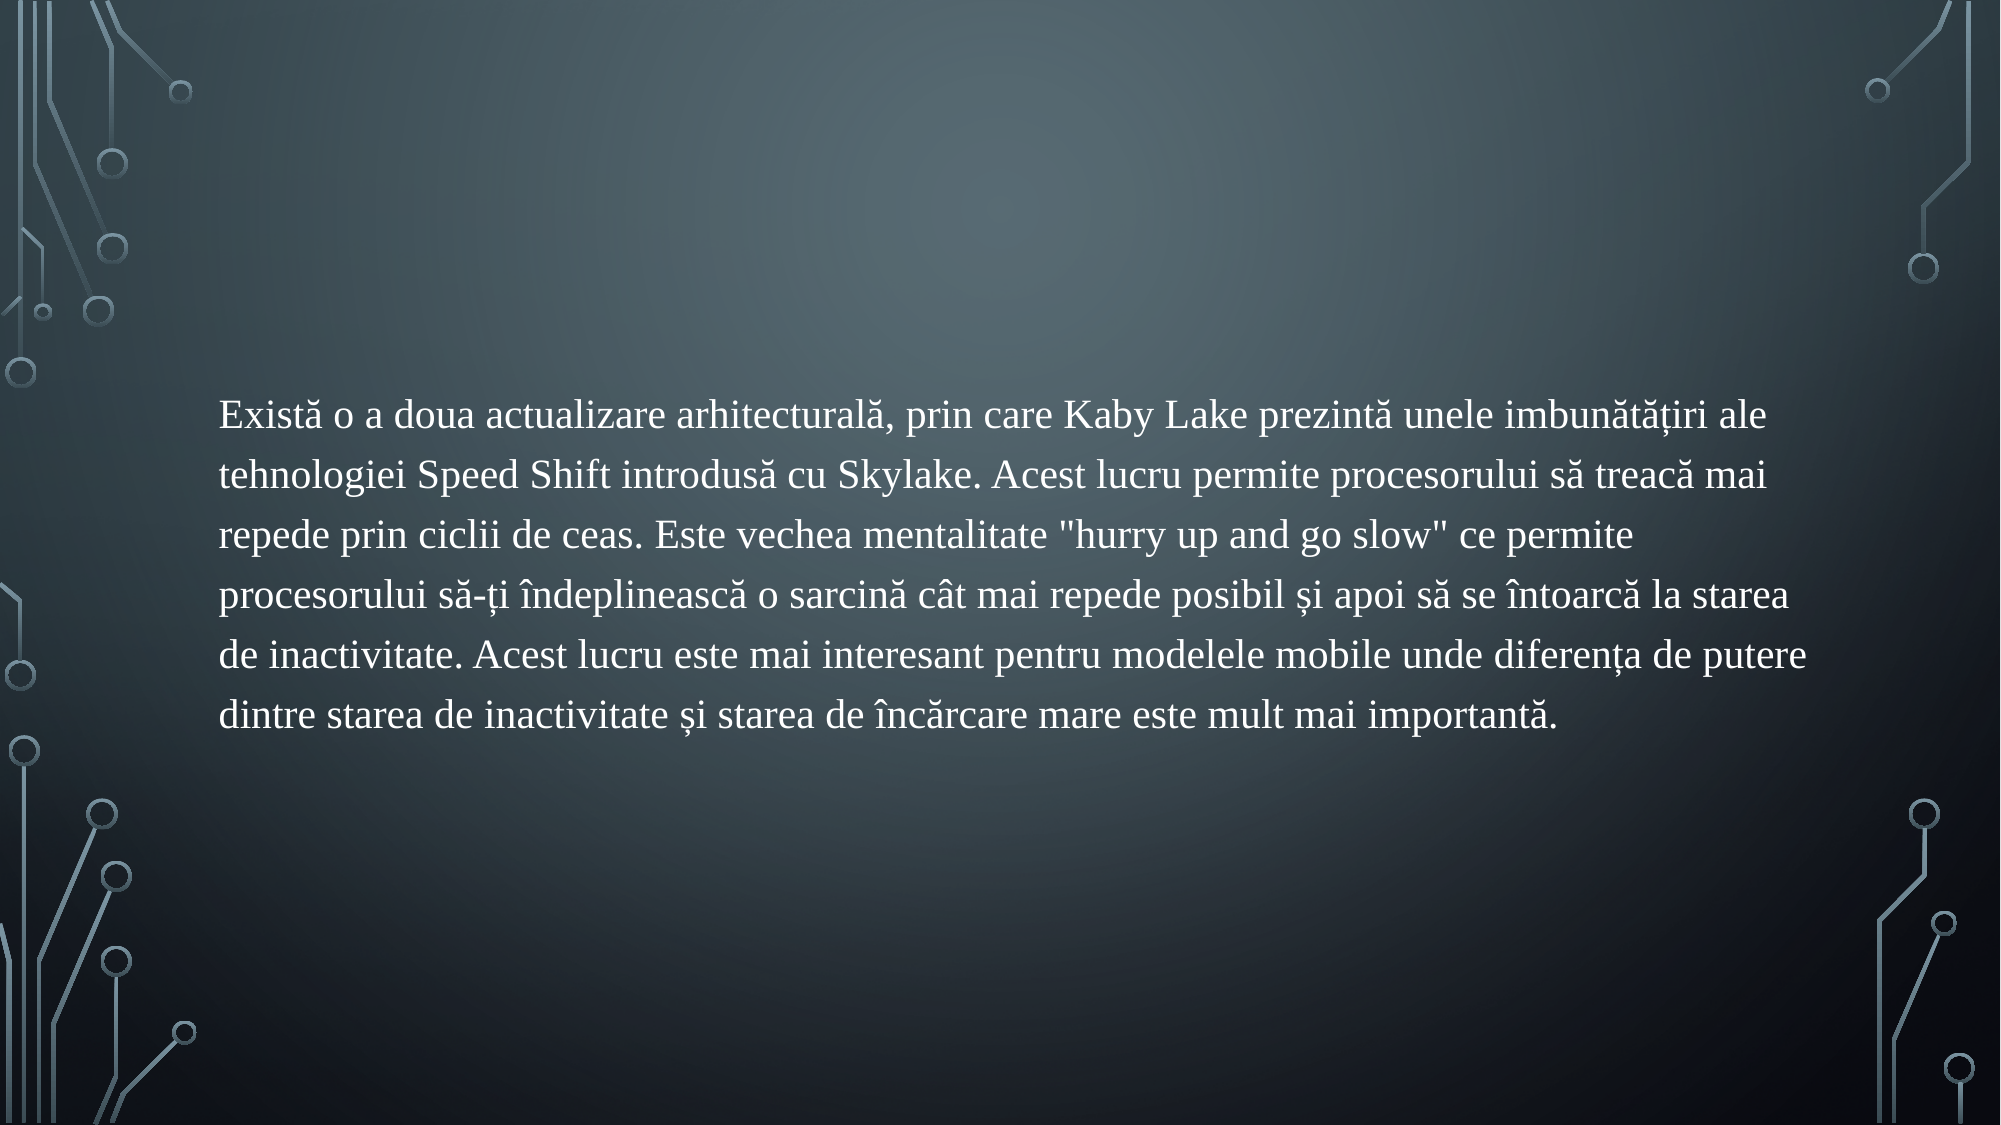

Există o a doua actualizare arhitecturală, prin care Kaby Lake prezintă unele imbunătățiri ale tehnologiei Speed Shift introdusă cu Skylake. Acest lucru permite procesorului să treacă mai repede prin ciclii de ceas. Este vechea mentalitate "hurry up and go slow" ce permite procesorului să-ți îndeplinească o sarcină cât mai repede posibil și apoi să se întoarcă la starea de inactivitate. Acest lucru este mai interesant pentru modelele mobile unde diferența de putere dintre starea de inactivitate și starea de încărcare mare este mult mai importantă.